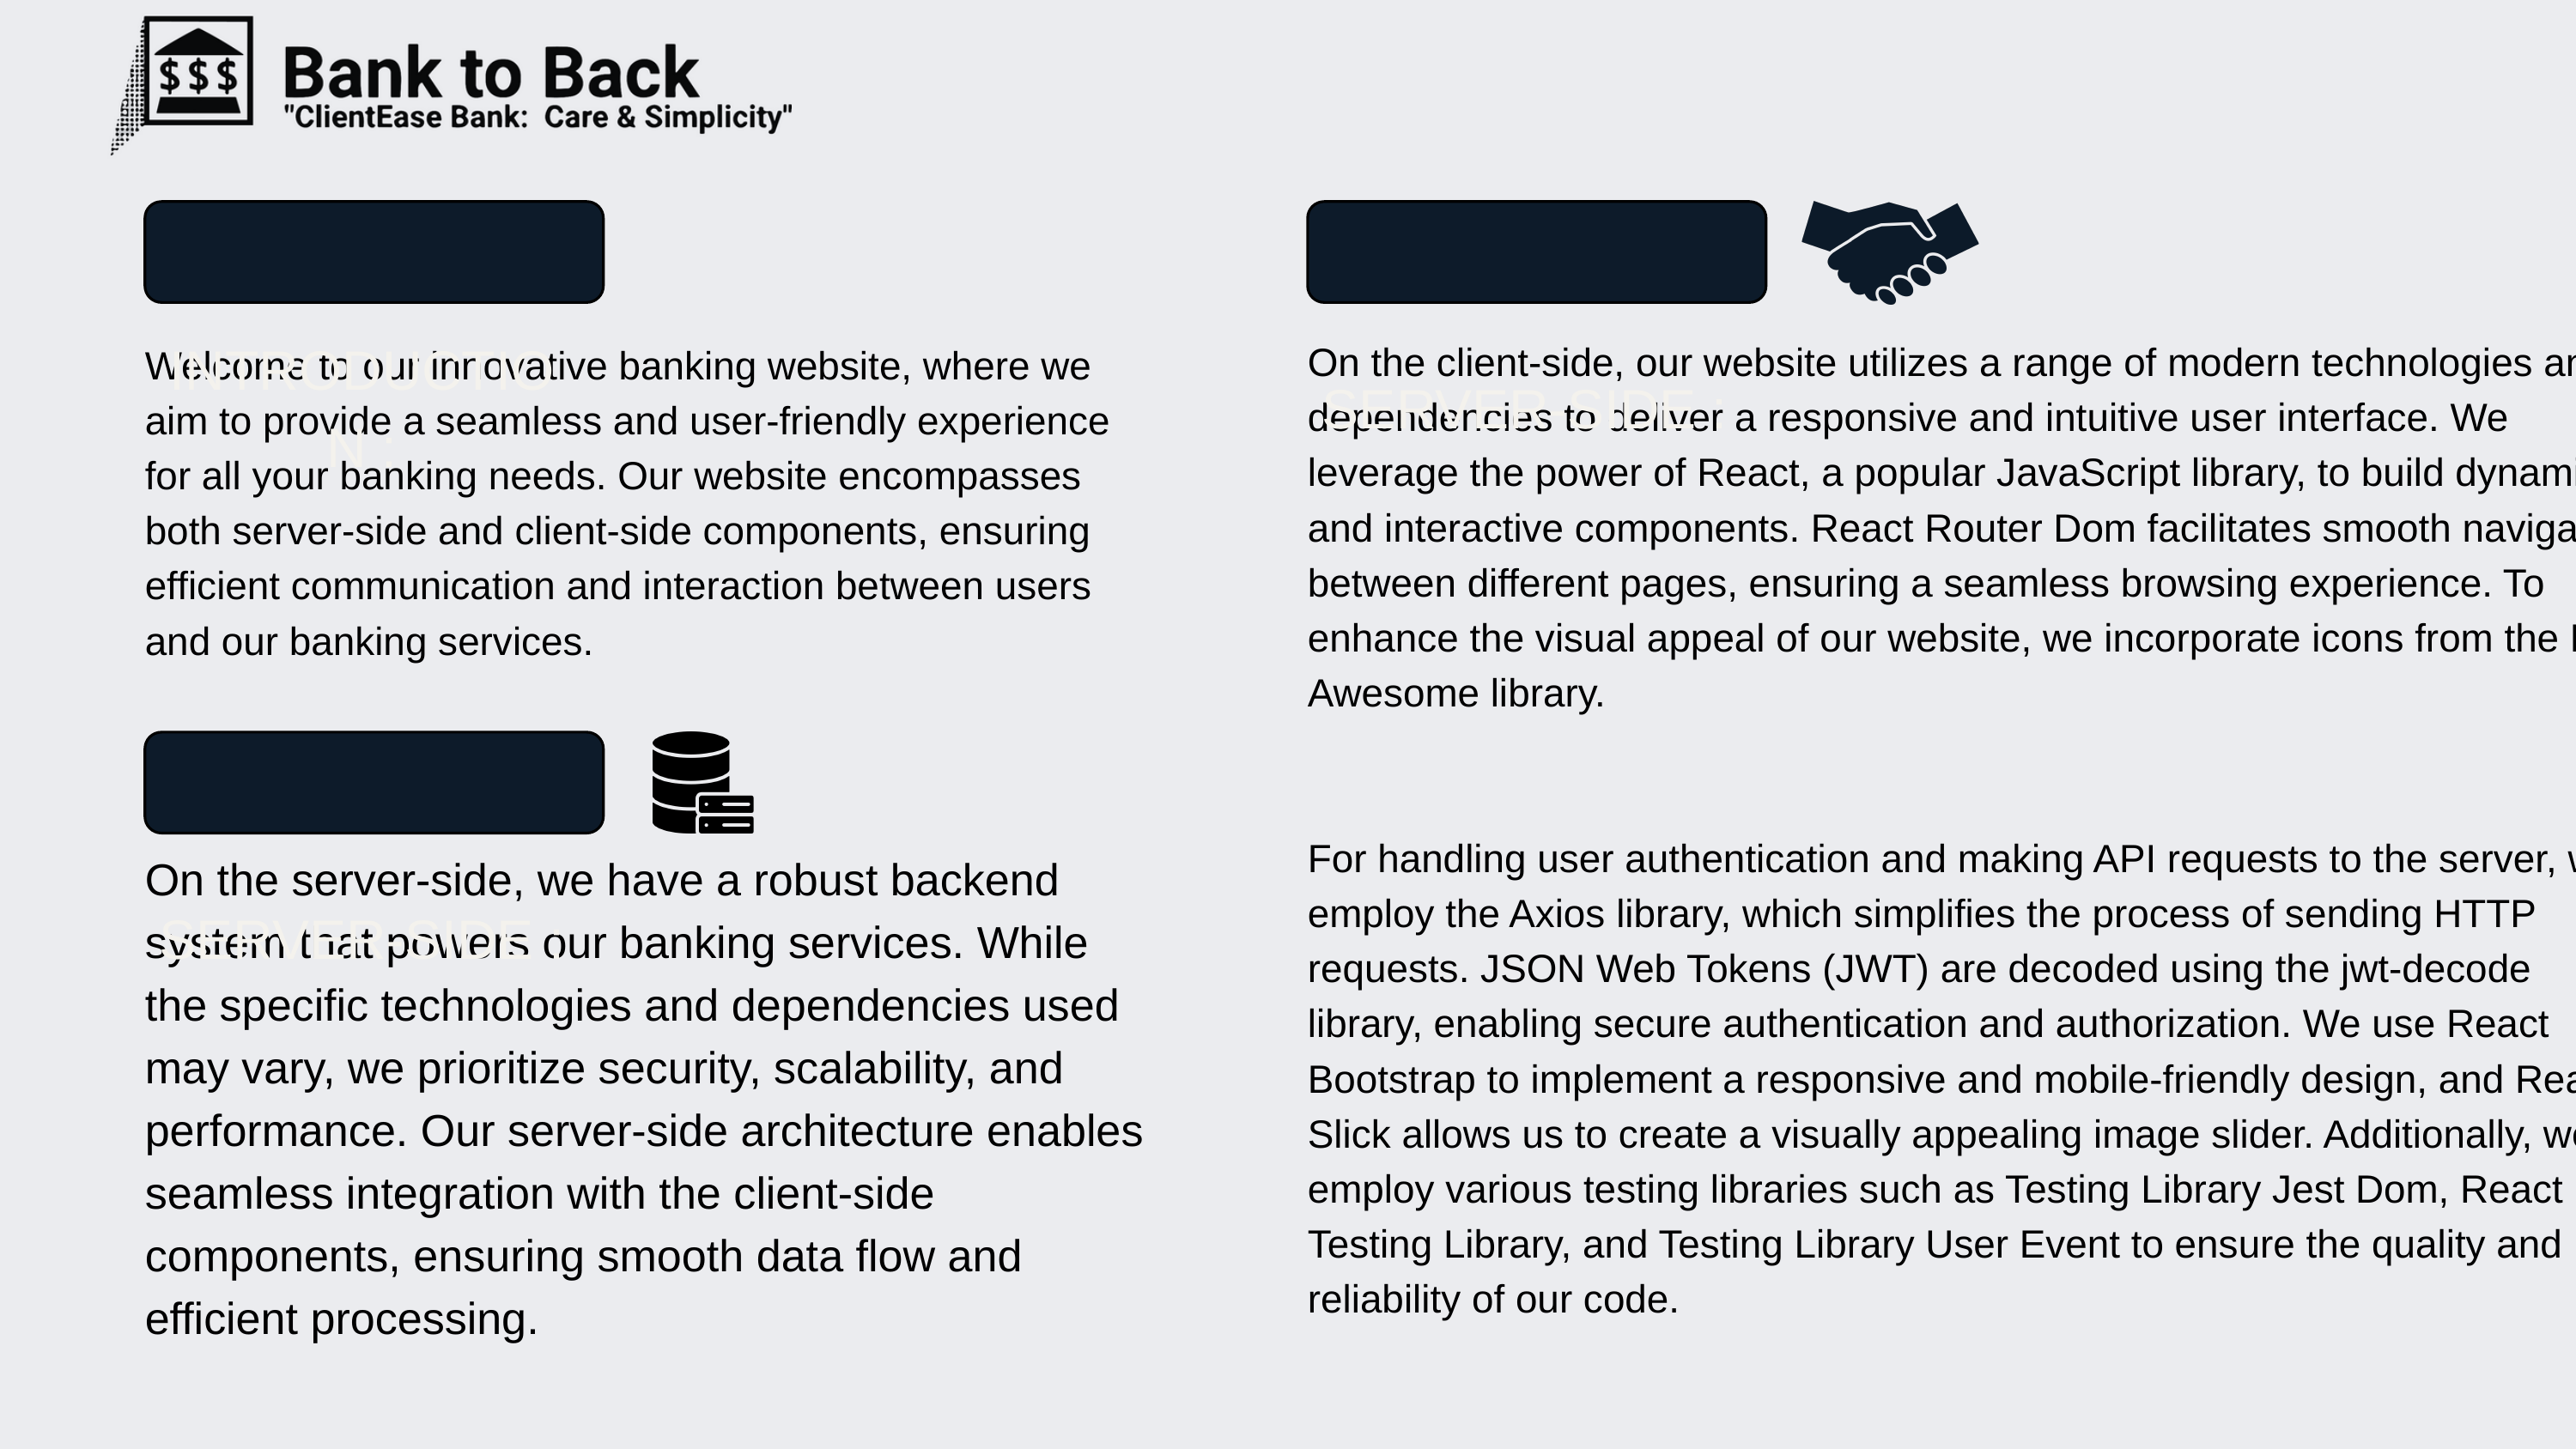

INTRODUCTION :

SERVER-SIDE :

On the client-side, our website utilizes a range of modern technologies and dependencies to deliver a responsive and intuitive user interface. We leverage the power of React, a popular JavaScript library, to build dynamic and interactive components. React Router Dom facilitates smooth navigation between different pages, ensuring a seamless browsing experience. To enhance the visual appeal of our website, we incorporate icons from the Font Awesome library.

For handling user authentication and making API requests to the server, we employ the Axios library, which simplifies the process of sending HTTP requests. JSON Web Tokens (JWT) are decoded using the jwt-decode library, enabling secure authentication and authorization. We use React Bootstrap to implement a responsive and mobile-friendly design, and React Slick allows us to create a visually appealing image slider. Additionally, we employ various testing libraries such as Testing Library Jest Dom, React Testing Library, and Testing Library User Event to ensure the quality and reliability of our code.

Welcome to our innovative banking website, where we aim to provide a seamless and user-friendly experience for all your banking needs. Our website encompasses both server-side and client-side components, ensuring efficient communication and interaction between users and our banking services.

On the server-side, we have a robust backend system that powers our banking services. While the specific technologies and dependencies used may vary, we prioritize security, scalability, and performance. Our server-side architecture enables seamless integration with the client-side components, ensuring smooth data flow and efficient processing.

SERVER-SIDE :